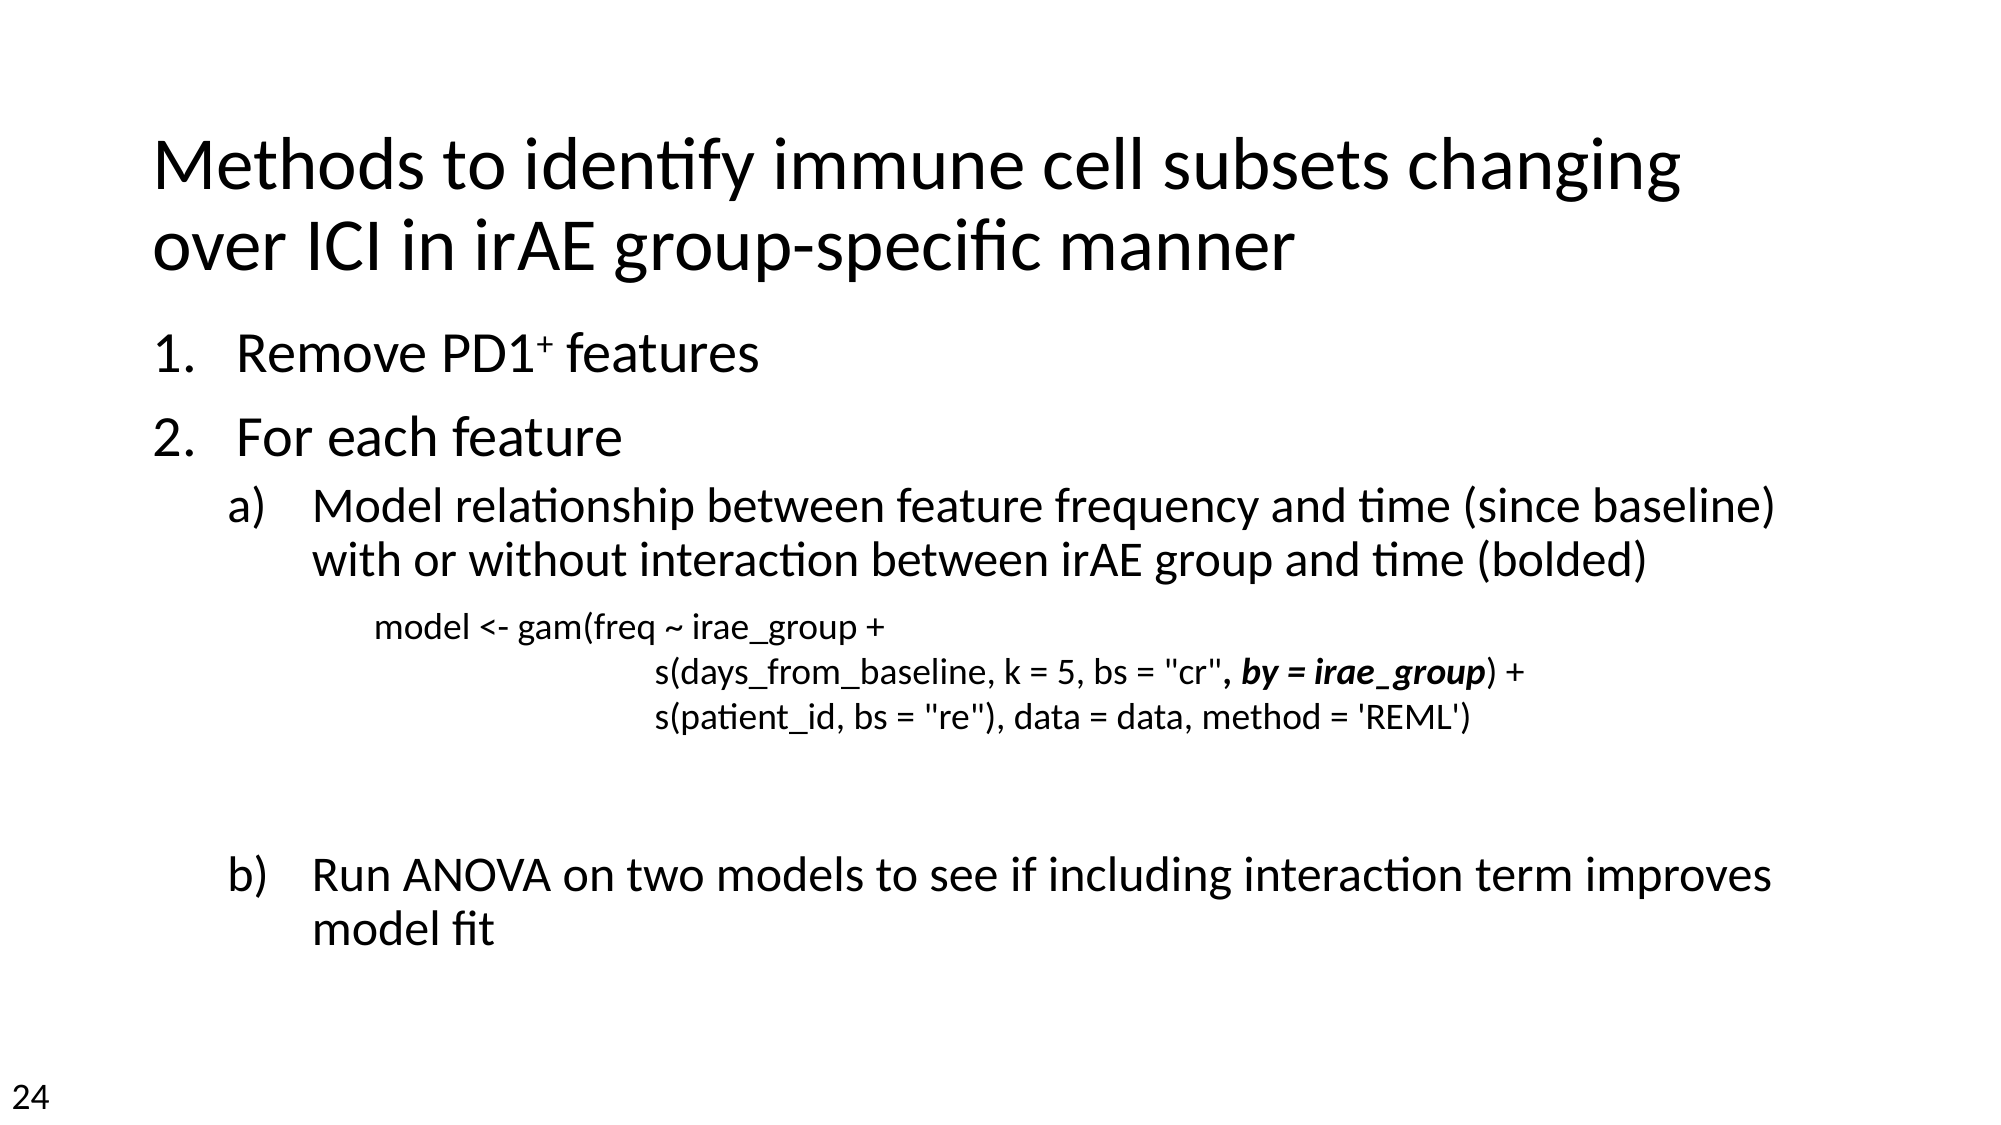

# Methods to identify immune cell subsets changing over ICI in irAE group-specific manner
Remove PD1+ features
For each feature
Model relationship between feature frequency and time (since baseline) with or without interaction between irAE group and time (bolded)

Run ANOVA on two models to see if including interaction term improves model fit
model <- gam(freq ~ irae_group +
                                 s(days_from_baseline, k = 5, bs = "cr", by = irae_group) +
                                 s(patient_id, bs = "re"), data = data, method = 'REML')
24